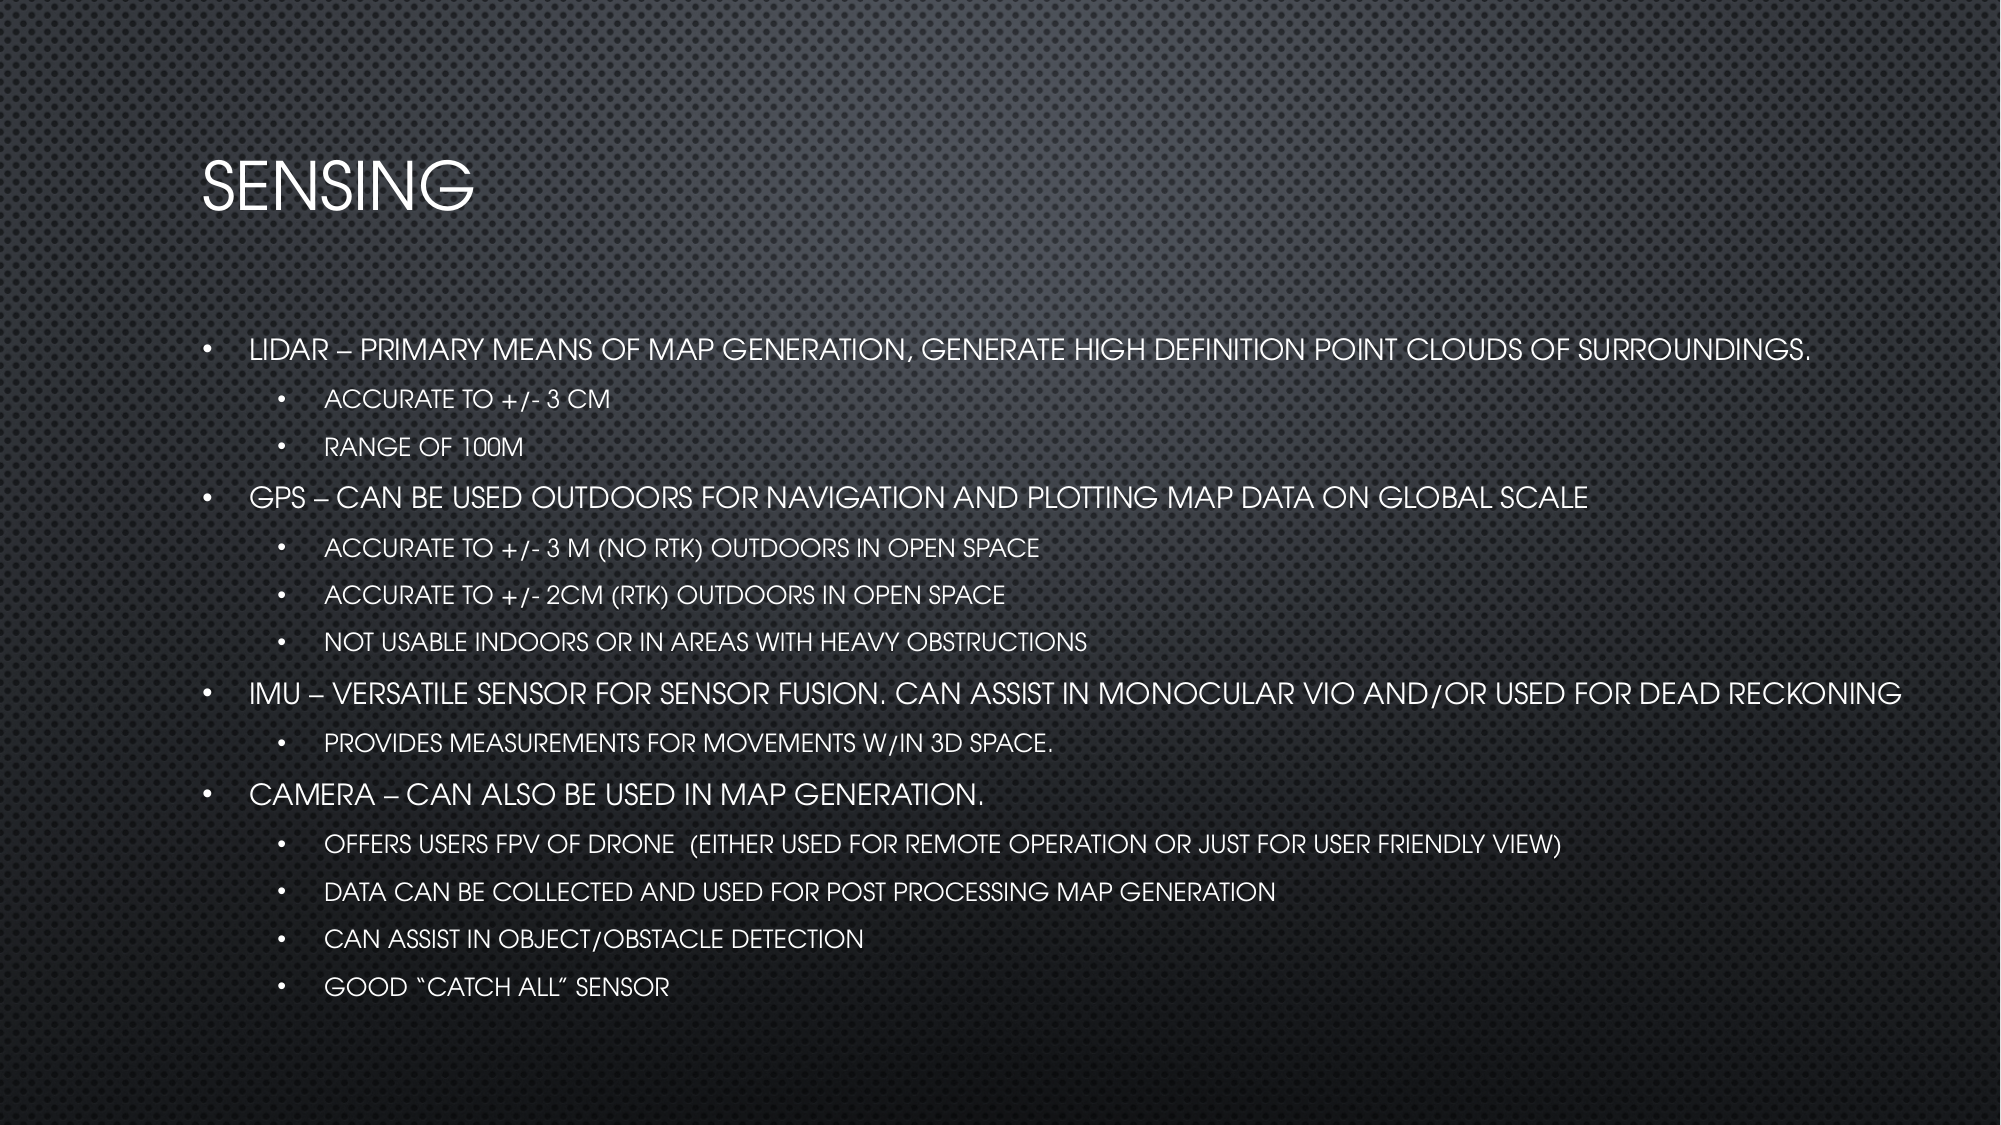

# Sensing
Lidar – Primary means of map generation, generate high definition point clouds of surroundings.
Accurate to +/- 3 cm
Range of 100M
GPS – Can be used outdoors for navigation and plotting map data on global scale
Accurate to +/- 3 M (no RTK) outdoors in open space
Accurate to +/- 2cm (RTK) outdoors in Open Space
Not usable indoors or in areas with heavy obstructions
IMU – Versatile Sensor for sensor fusion. Can assist in Monocular VIO and/or used for dead reckoning
Provides measurements for movements w/in 3D space.
Camera – Can also be used in map generation.
Offers users FPV of drone  (Either used for remote operation OR just for user friendly view)
Data can be collected and used for post processing map generation
Can assist in object/obstacle detection
Good “Catch all” Sensor